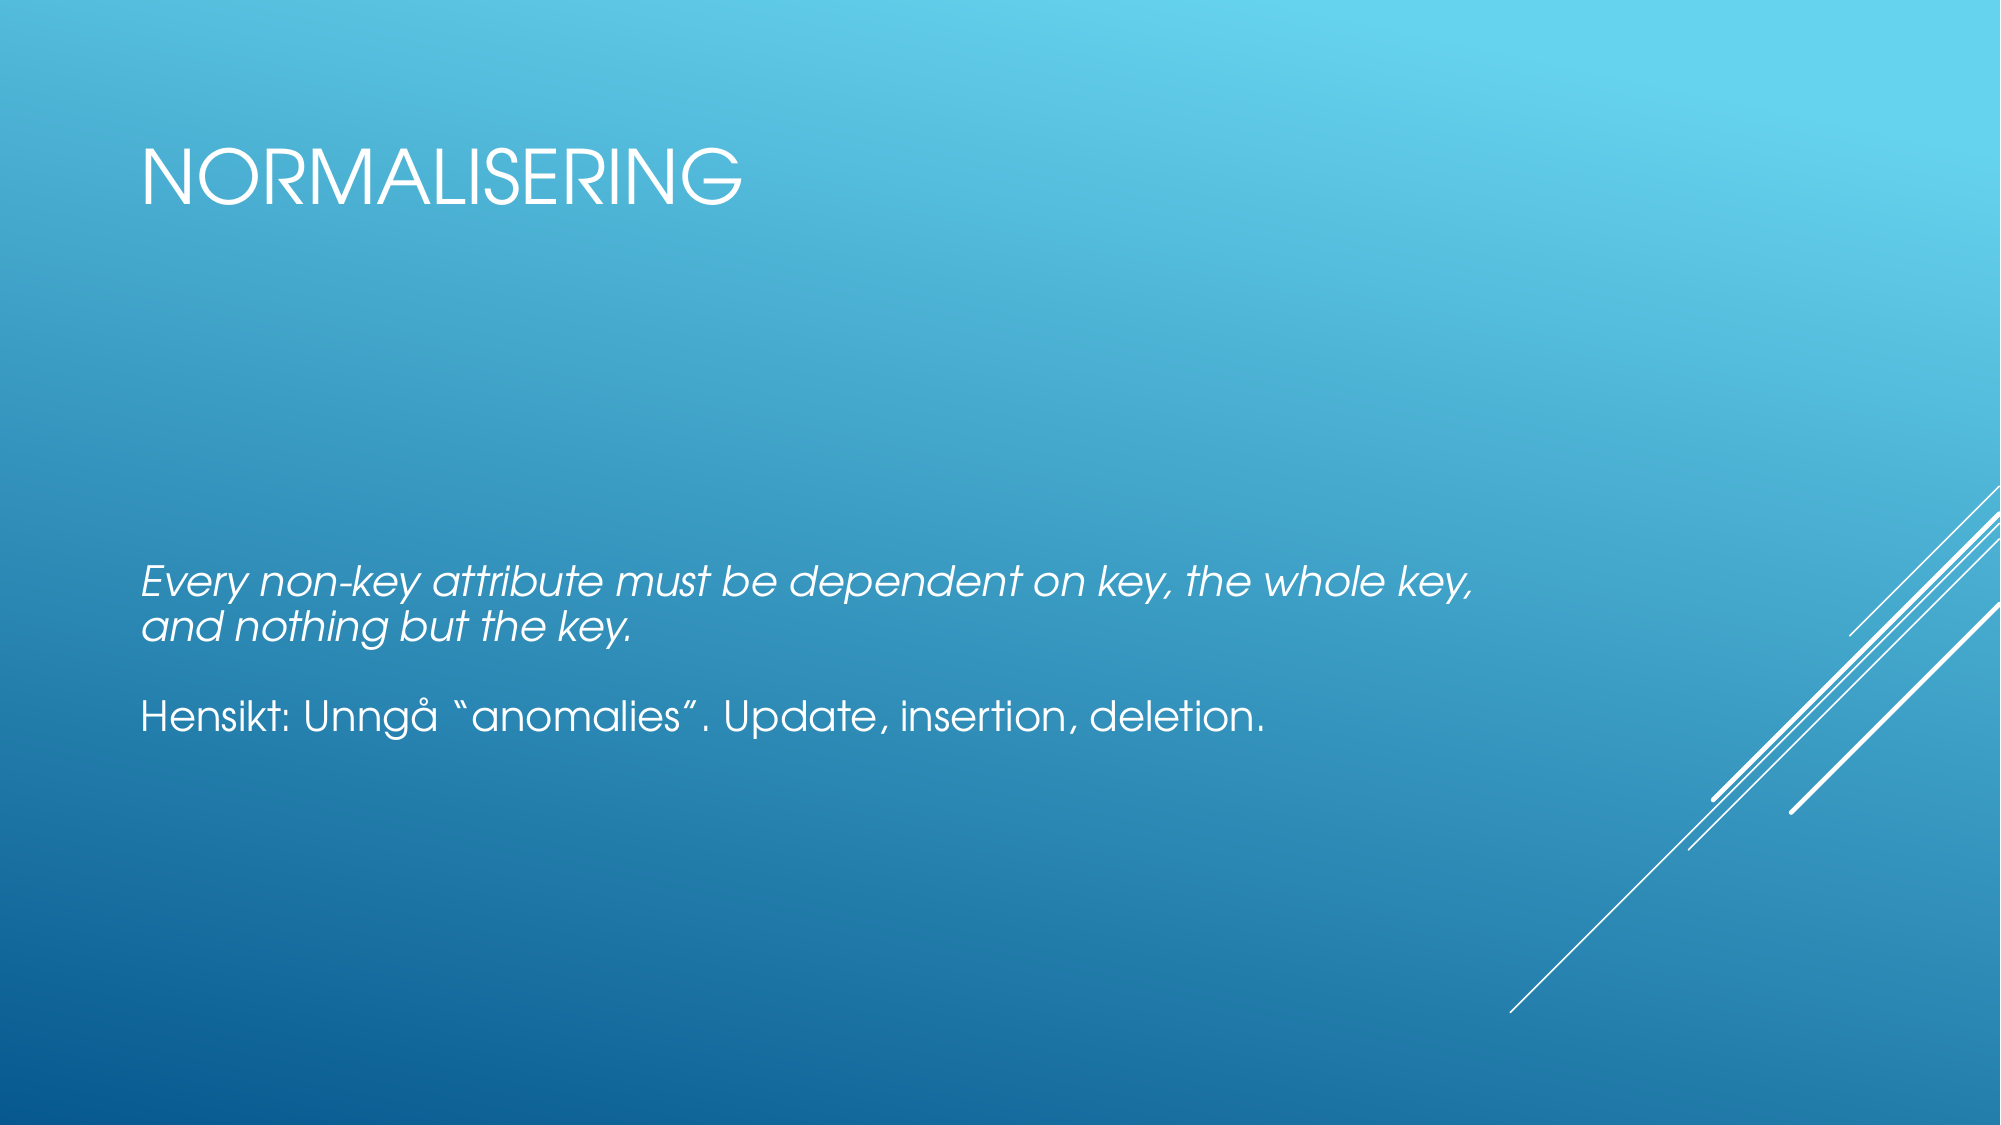

# NORMALISERING
Every non-key attribute must be dependent on key, the whole key, and nothing but the key.

Hensikt: Unngå “anomalies”. Update, insertion, deletion.